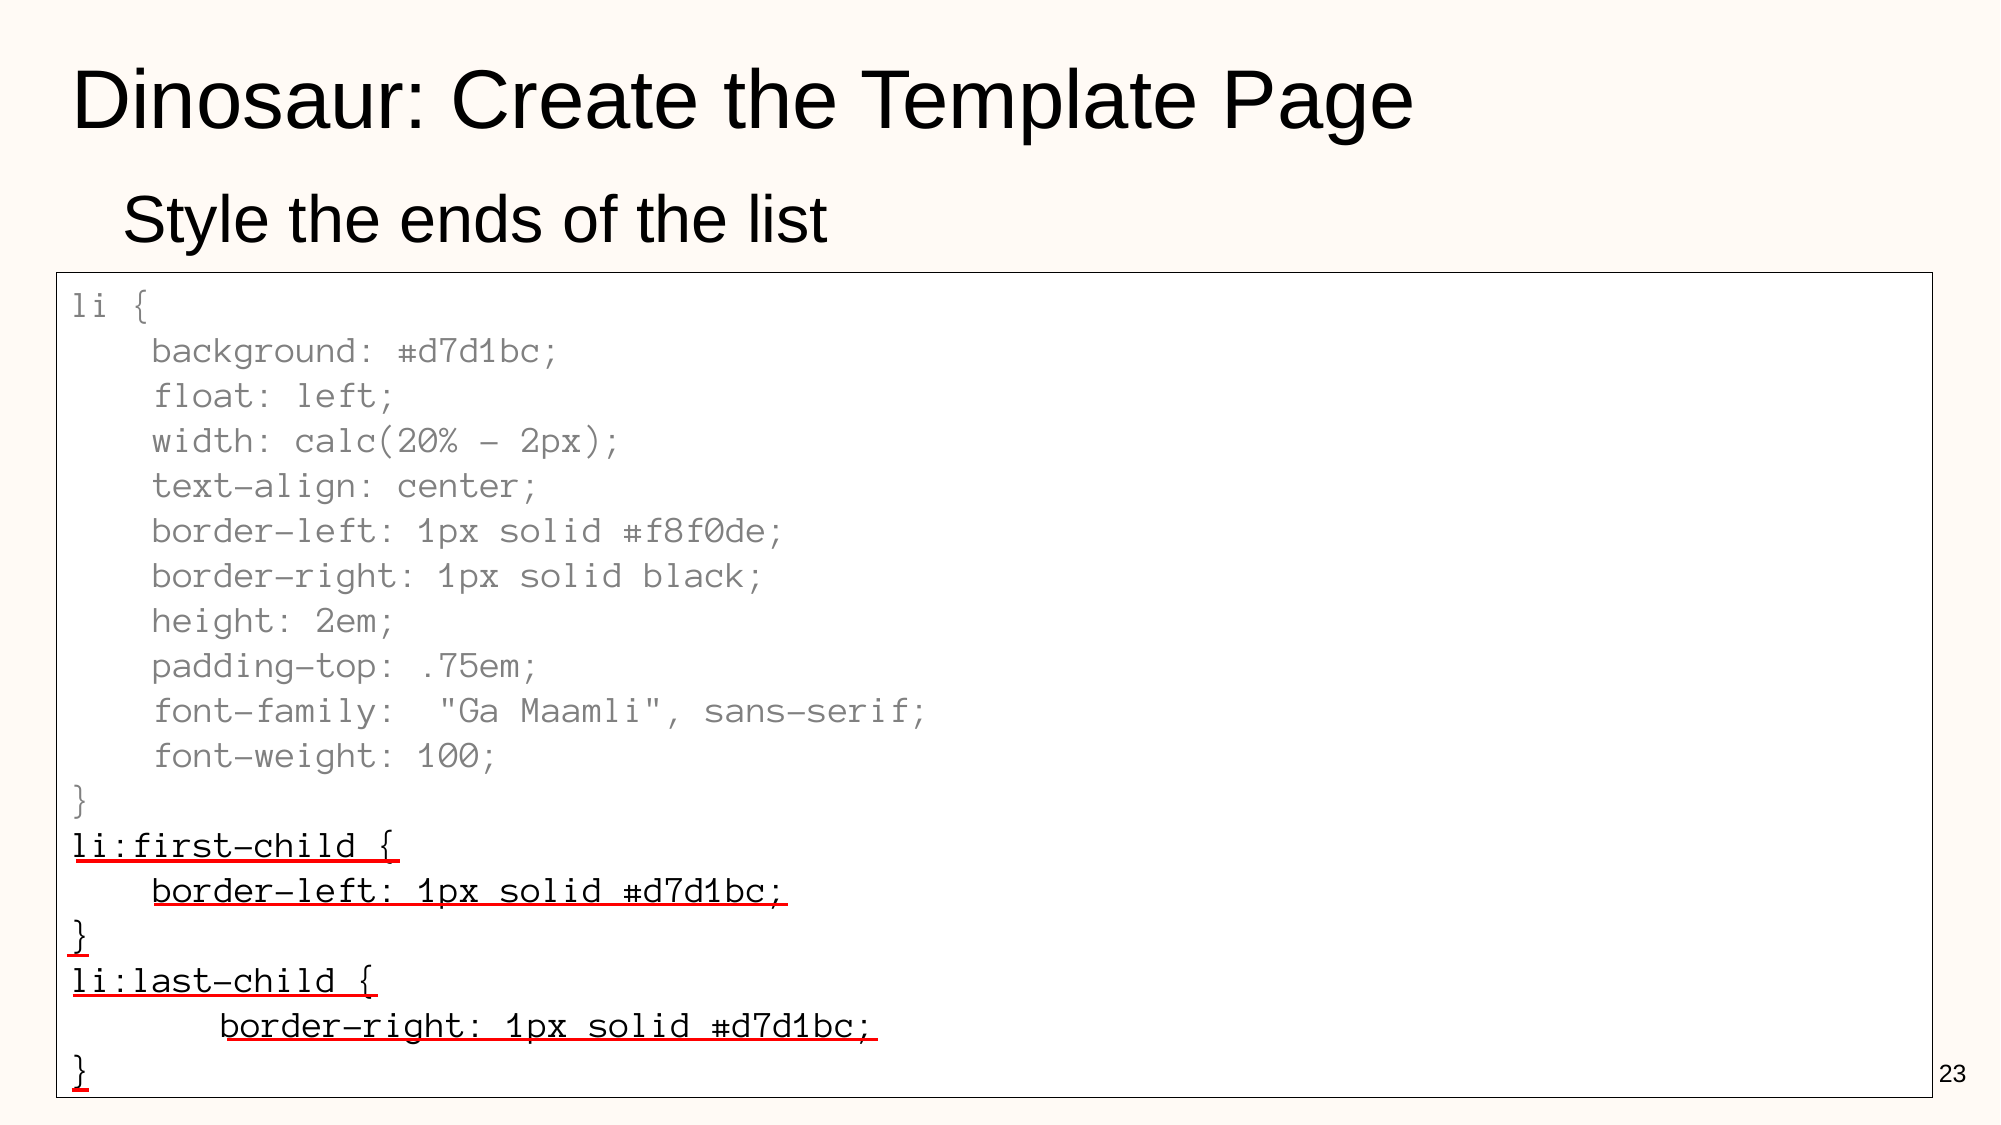

# Dinosaur: Create the Template Page
Style the ends of the list
li {
    background: #d7d1bc;
    float: left;
    width: calc(20% - 2px);
    text-align: center;
    border-left: 1px solid #f8f0de;
    border-right: 1px solid black;
    height: 2em;
    padding-top: .75em;
    font-family:  "Ga Maamli", sans-serif;
    font-weight: 100;
}
li:first-child {
    border-left: 1px solid #d7d1bc;
}
li:last-child {
	border-right: 1px solid #d7d1bc;
}
li {
    background: #d7d1bc;
    float: left;
    width: calc(20% - 2px);
    text-align: center;
    border-left: 1px solid #f8f0de;
    border-right: 1px solid black;
    height: 2em;
    padding-top: .75em;
    font-family:  "Ga Maamli", sans-serif;
    font-weight: 100;
}
23